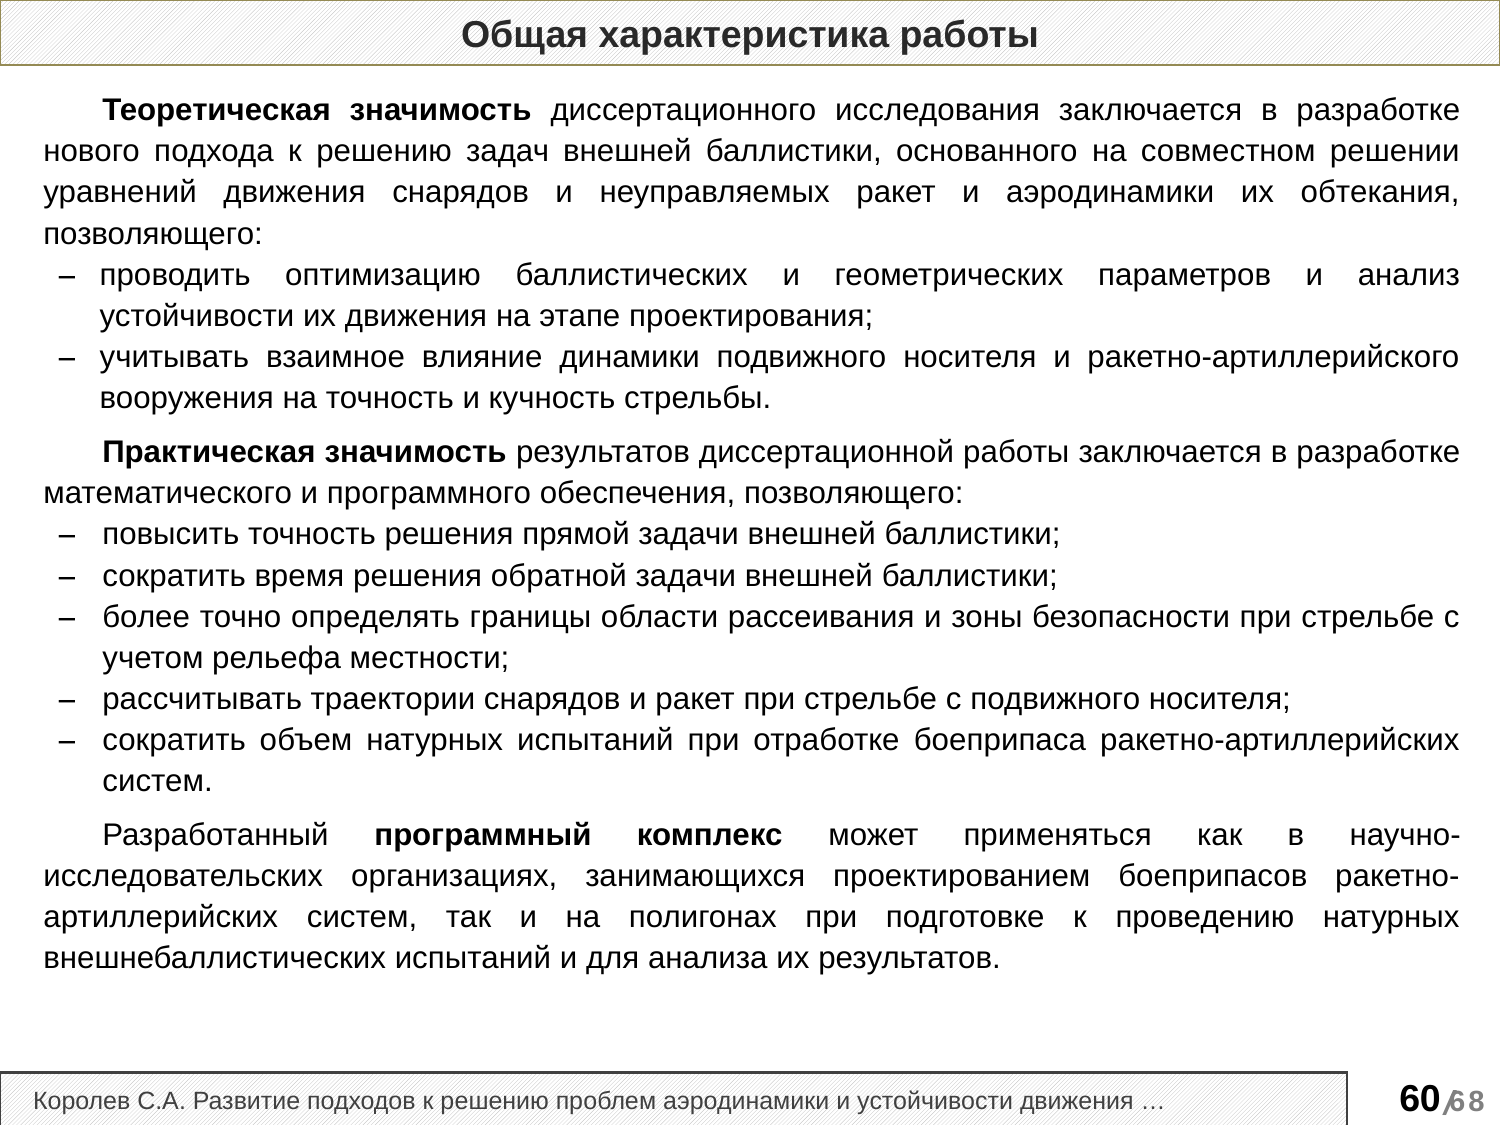

Общая характеристика работы
Теоретическая значимость диссертационного исследования заключается в разработке нового подхода к решению задач внешней баллистики, основанного на совместном решении уравнений движения снарядов и неуправляемых ракет и аэродинамики их обтекания, позволяющего:
проводить оптимизацию баллистических и геометрических параметров и анализ устойчивости их движения на этапе проектирования;
учитывать взаимное влияние динамики подвижного носителя и ракетно-артиллерийского вооружения на точность и кучность стрельбы.
Практическая значимость результатов диссертационной работы заключается в разработке математического и программного обеспечения, позволяющего:
повысить точность решения прямой задачи внешней баллистики;
сократить время решения обратной задачи внешней баллистики;
более точно определять границы области рассеивания и зоны безопасности при стрельбе с учетом рельефа местности;
рассчитывать траектории снарядов и ракет при стрельбе с подвижного носителя;
сократить объем натурных испытаний при отработке боеприпаса ракетно-артиллерийских систем.
Разработанный программный комплекс может применяться как в научно-исследовательских организациях, занимающихся проектированием боеприпасов ракетно-артиллерийских систем, так и на полигонах при подготовке к проведению натурных внешнебаллистических испытаний и для анализа их результатов.
Королев С.А. Развитие подходов к решению проблем аэродинамики и устойчивости движения …
60/68